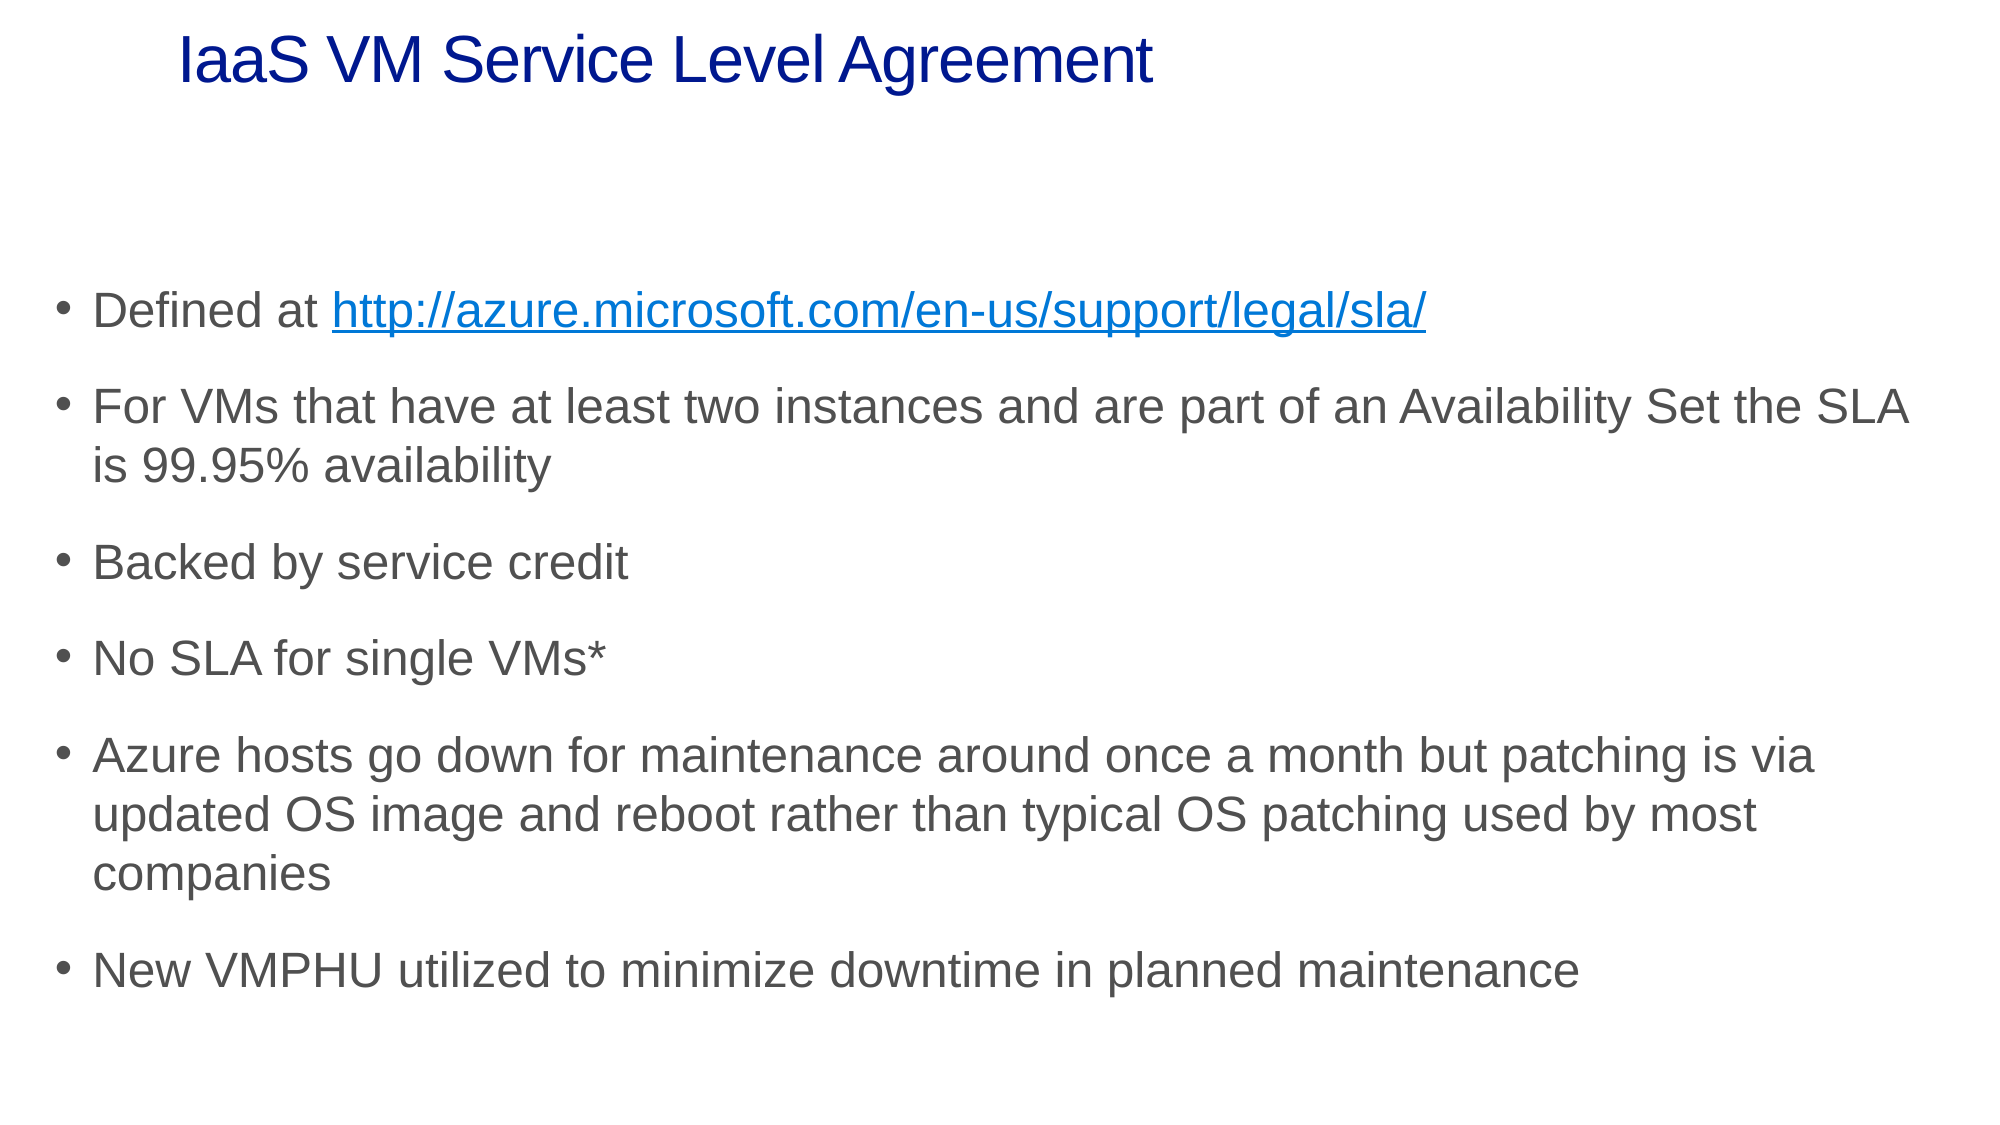

# IaaS VM Service Level Agreement
Defined at http://azure.microsoft.com/en-us/support/legal/sla/
For VMs that have at least two instances and are part of an Availability Set the SLA is 99.95% availability
Backed by service credit
No SLA for single VMs*
Azure hosts go down for maintenance around once a month but patching is via updated OS image and reboot rather than typical OS patching used by most companies
New VMPHU utilized to minimize downtime in planned maintenance